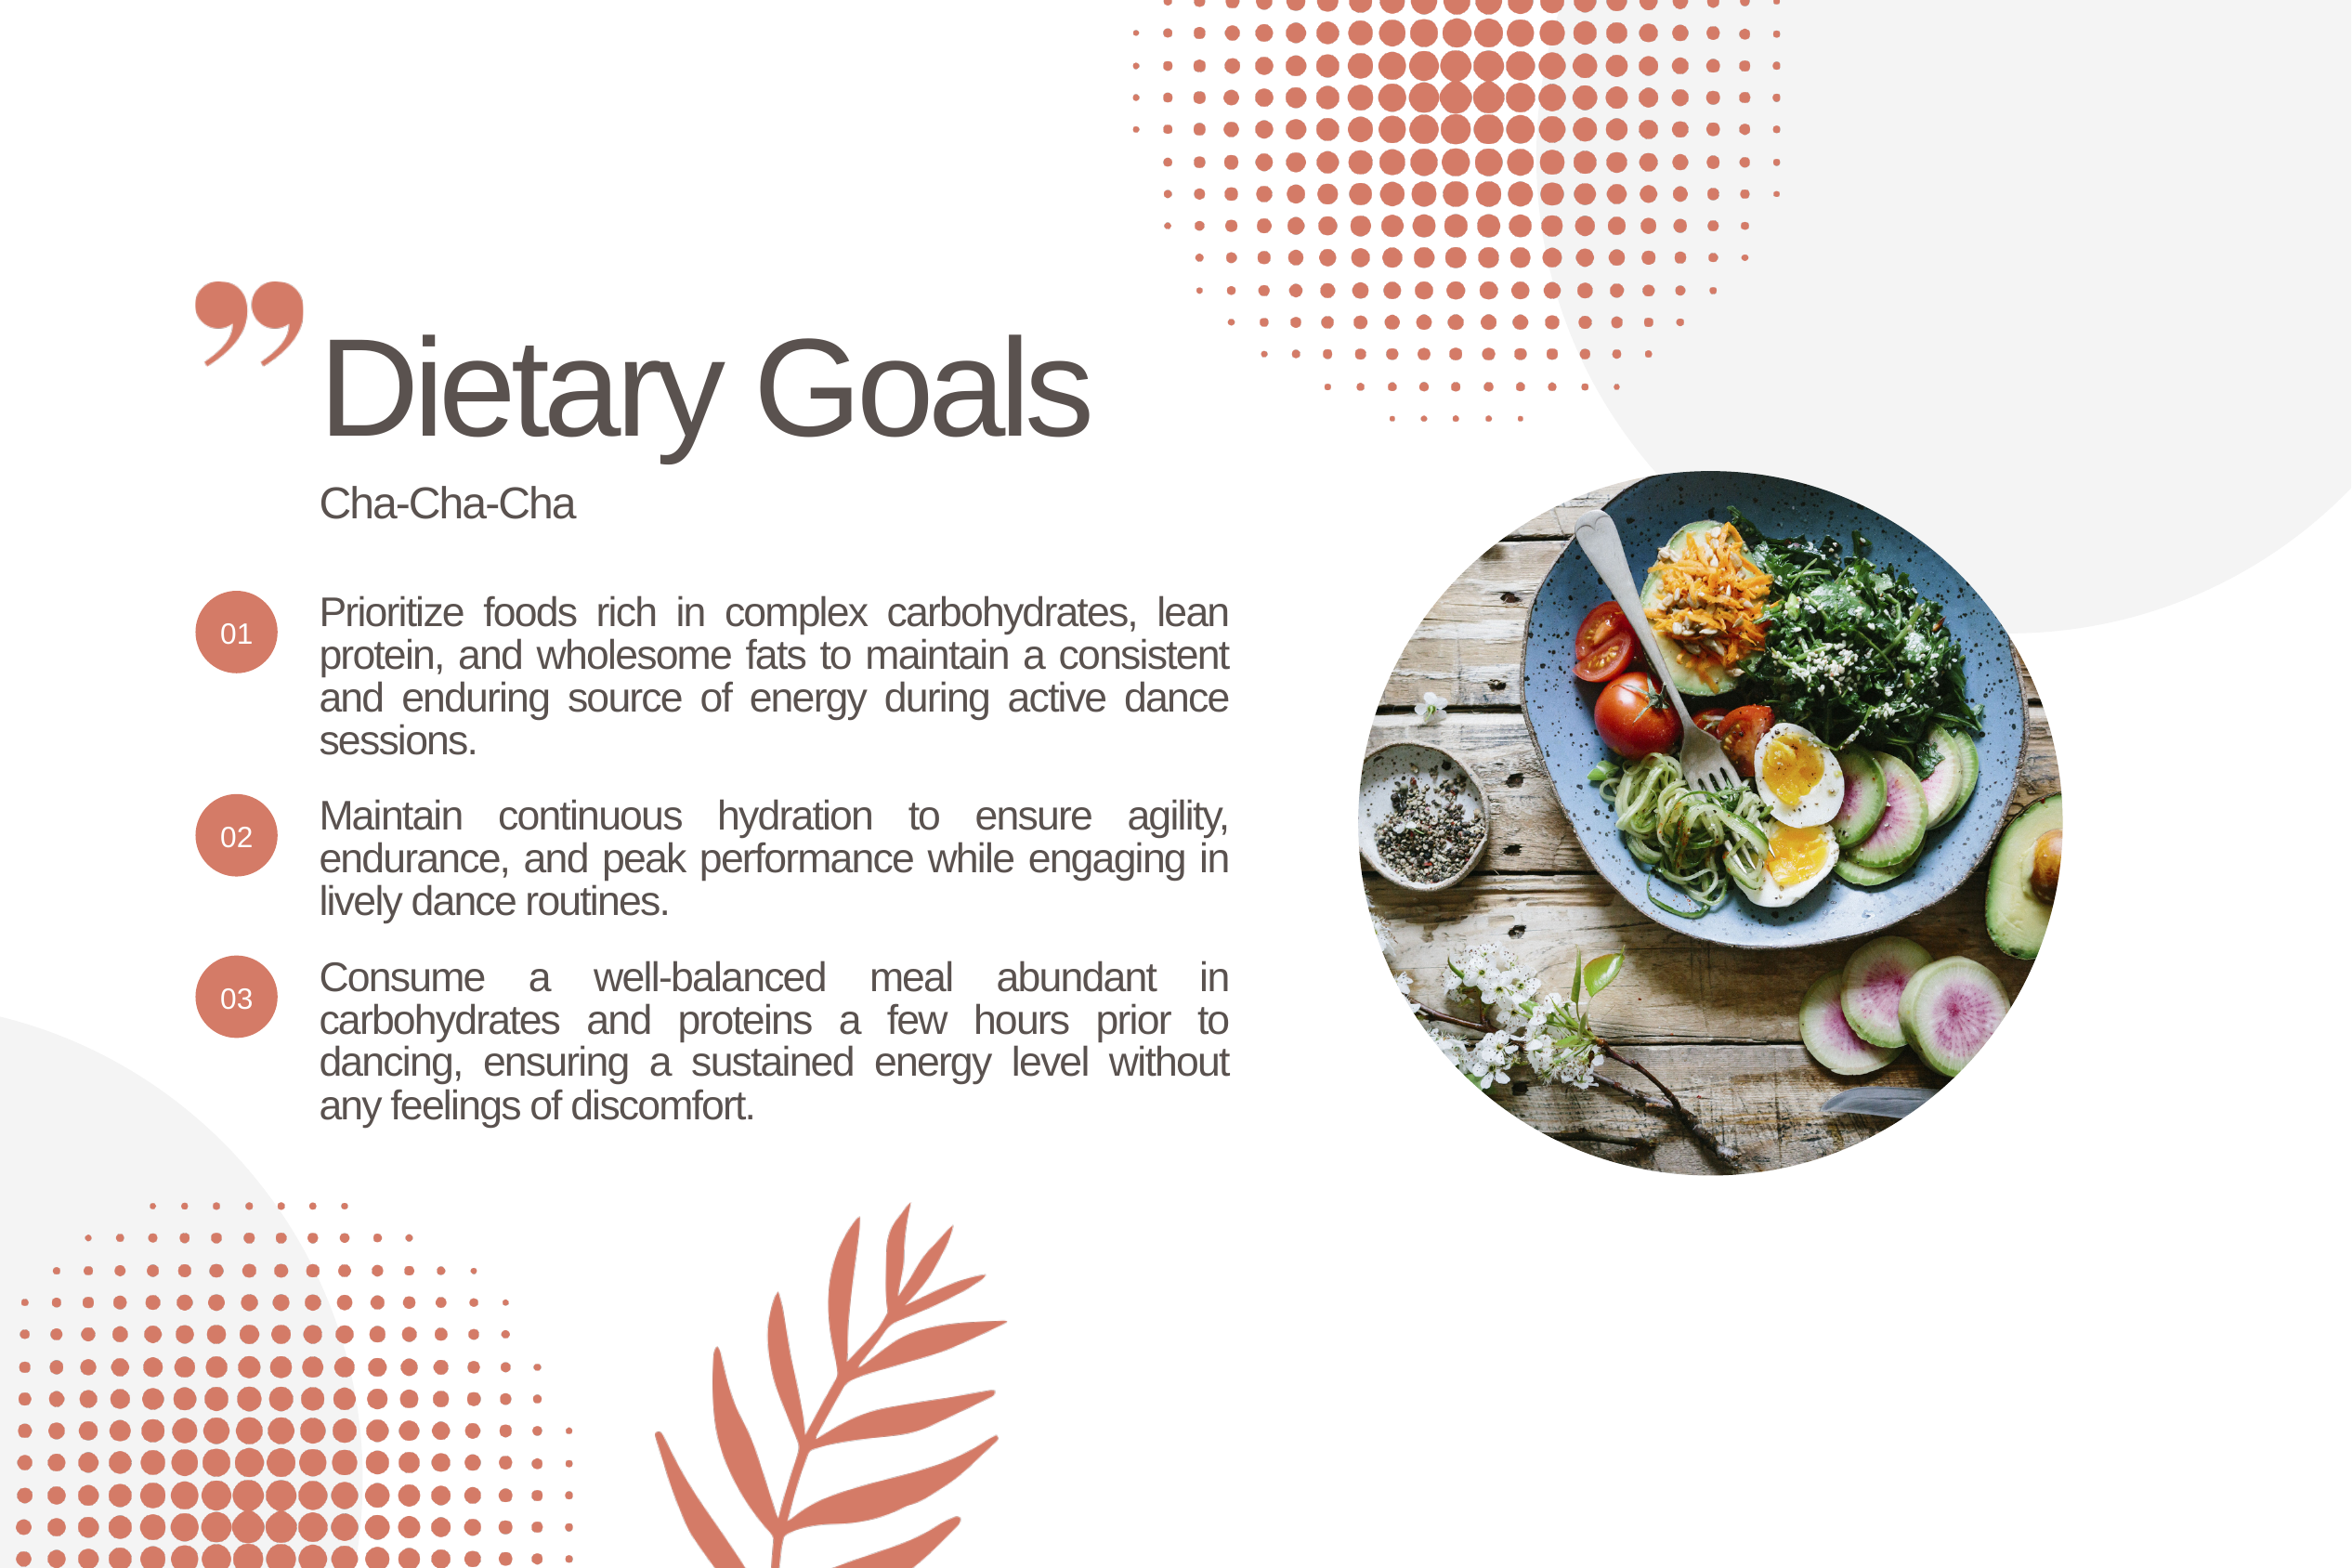

Dietary Goals

Cha-Cha-Cha

01
Prioritize foods rich in complex carbohydrates, lean protein, and wholesome fats to maintain a consistent and enduring source of energy during active dance sessions.

02
Maintain continuous hydration to ensure agility, endurance, and peak performance while engaging in lively dance routines.

03
Consume a well-balanced meal abundant in carbohydrates and proteins a few hours prior to dancing, ensuring a sustained energy level without any feelings of discomfort.